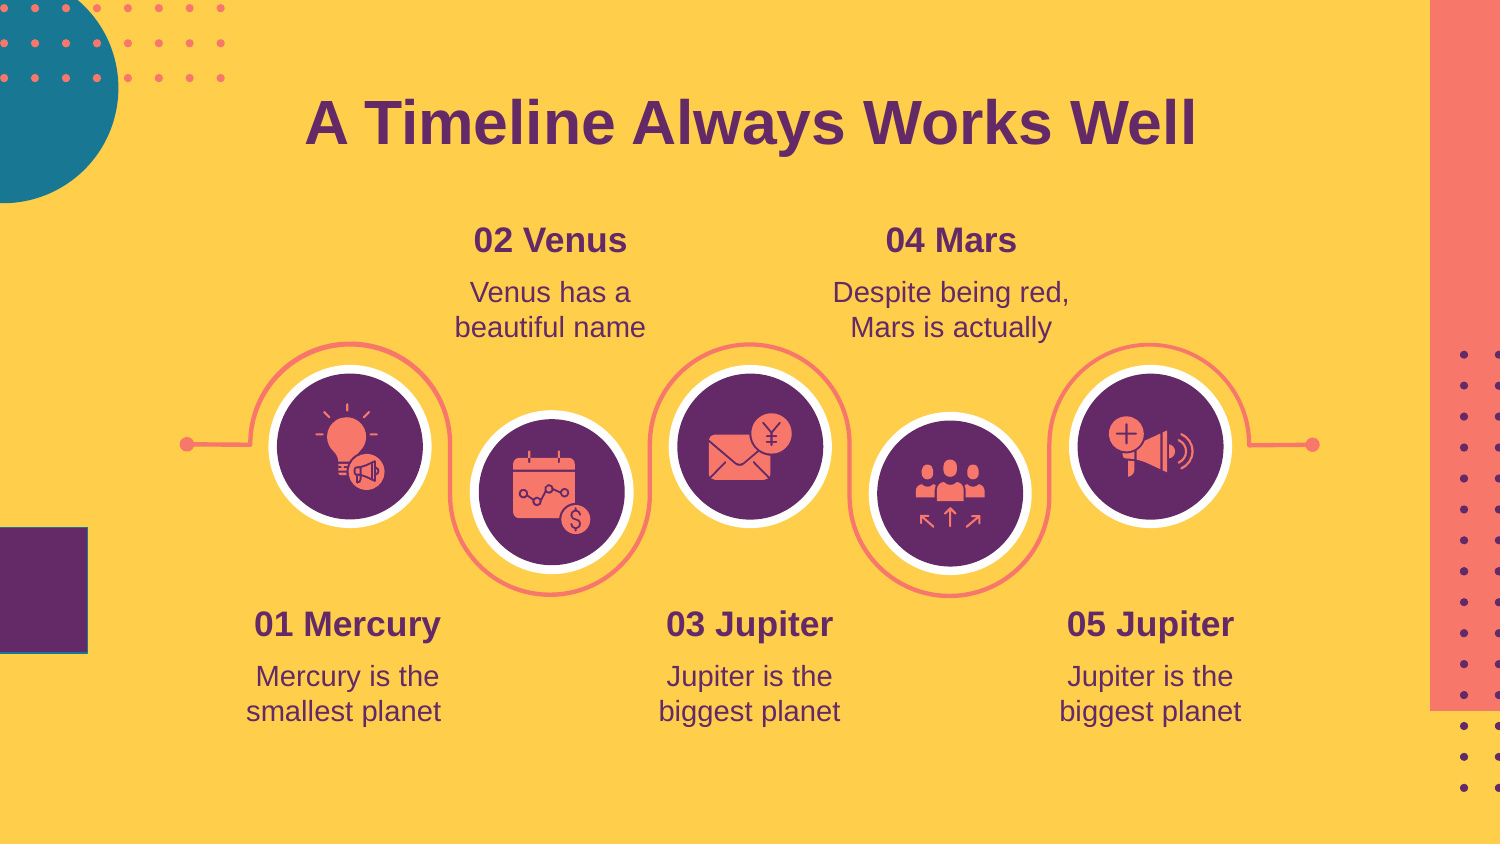

# A Timeline Always Works Well
02 Venus
04 Mars
Venus has a beautiful name
Despite being red, Mars is actually

03 Jupiter
05 Jupiter
01 Mercury
Mercury is the smallest planet
Jupiter is the biggest planet
Jupiter is the biggest planet